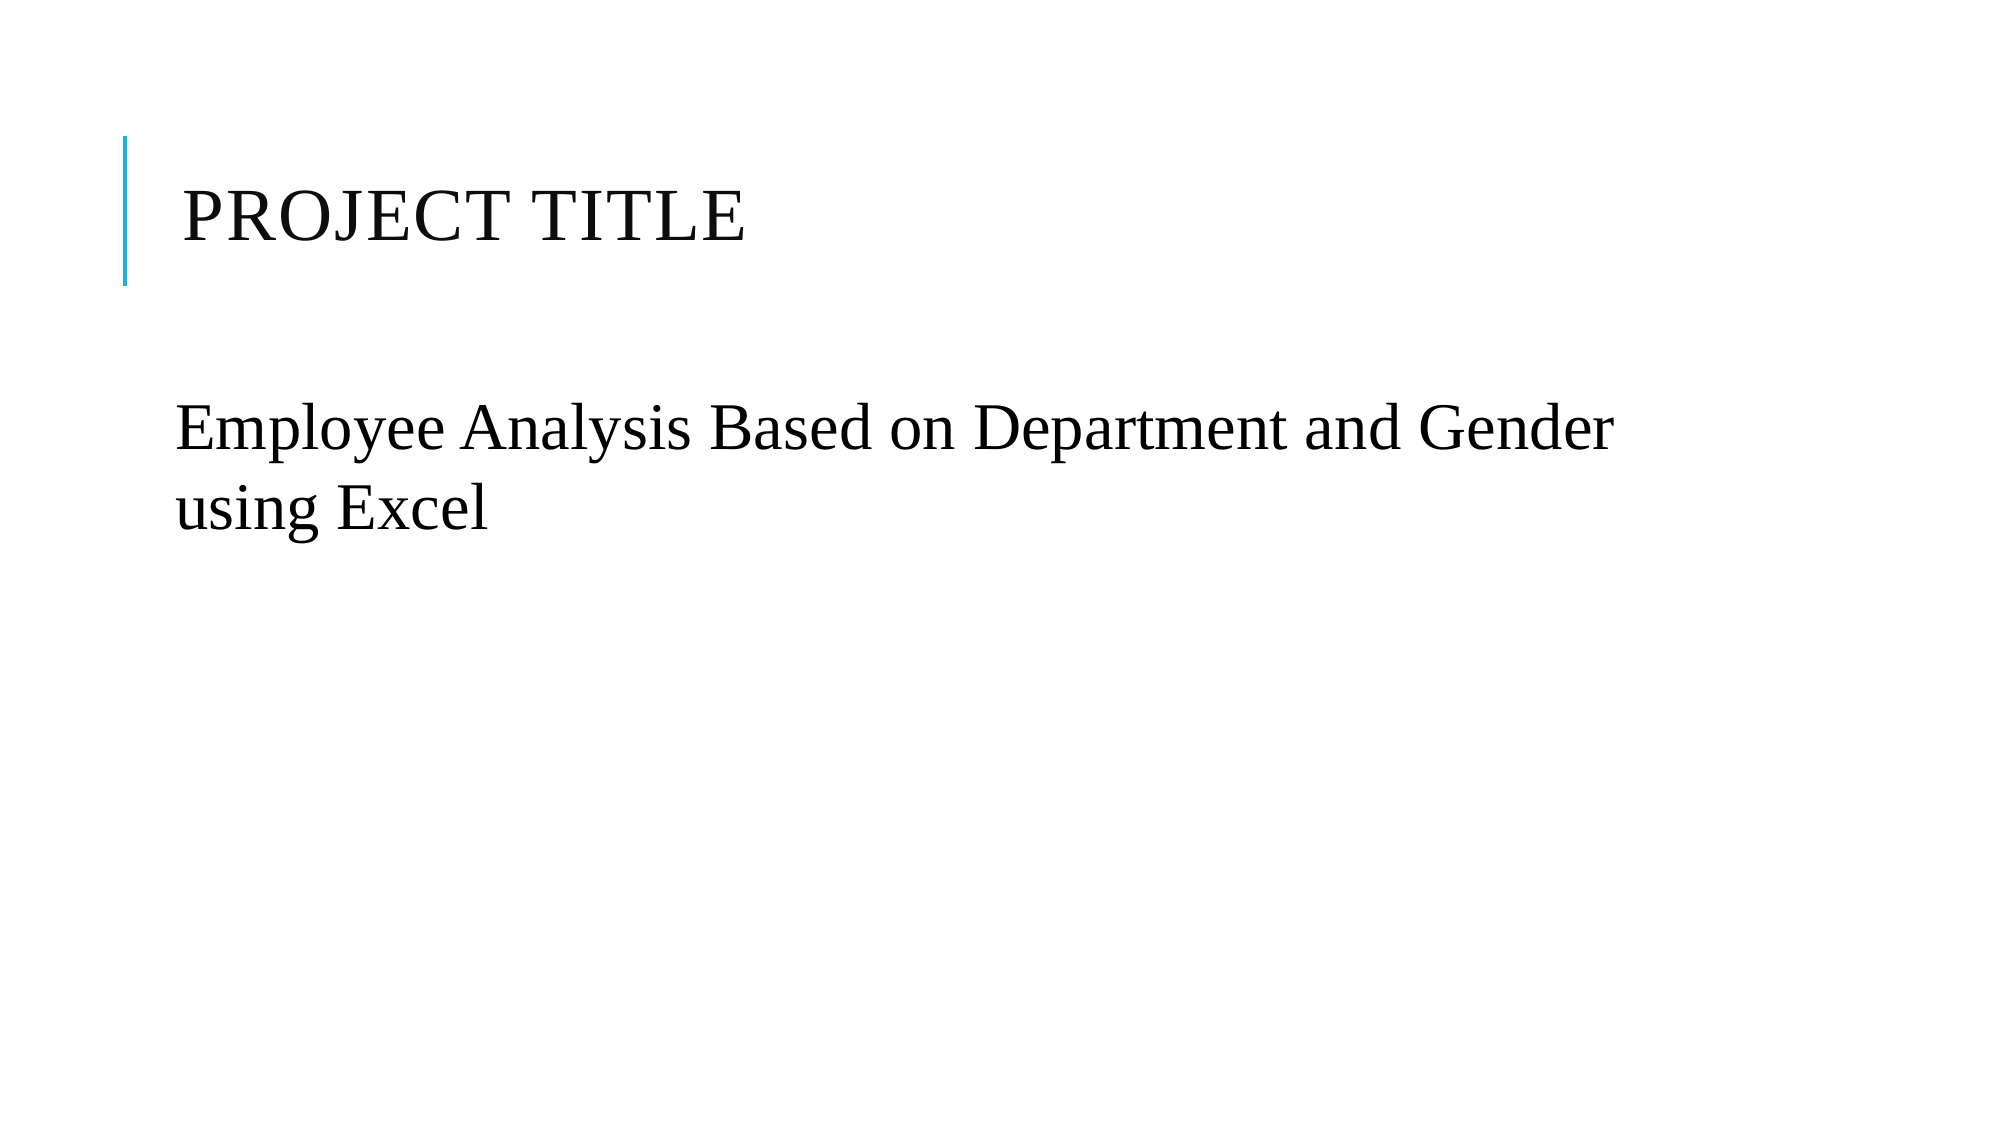

# PROJECT TITLE
Employee Analysis Based on Department and Gender using Excel